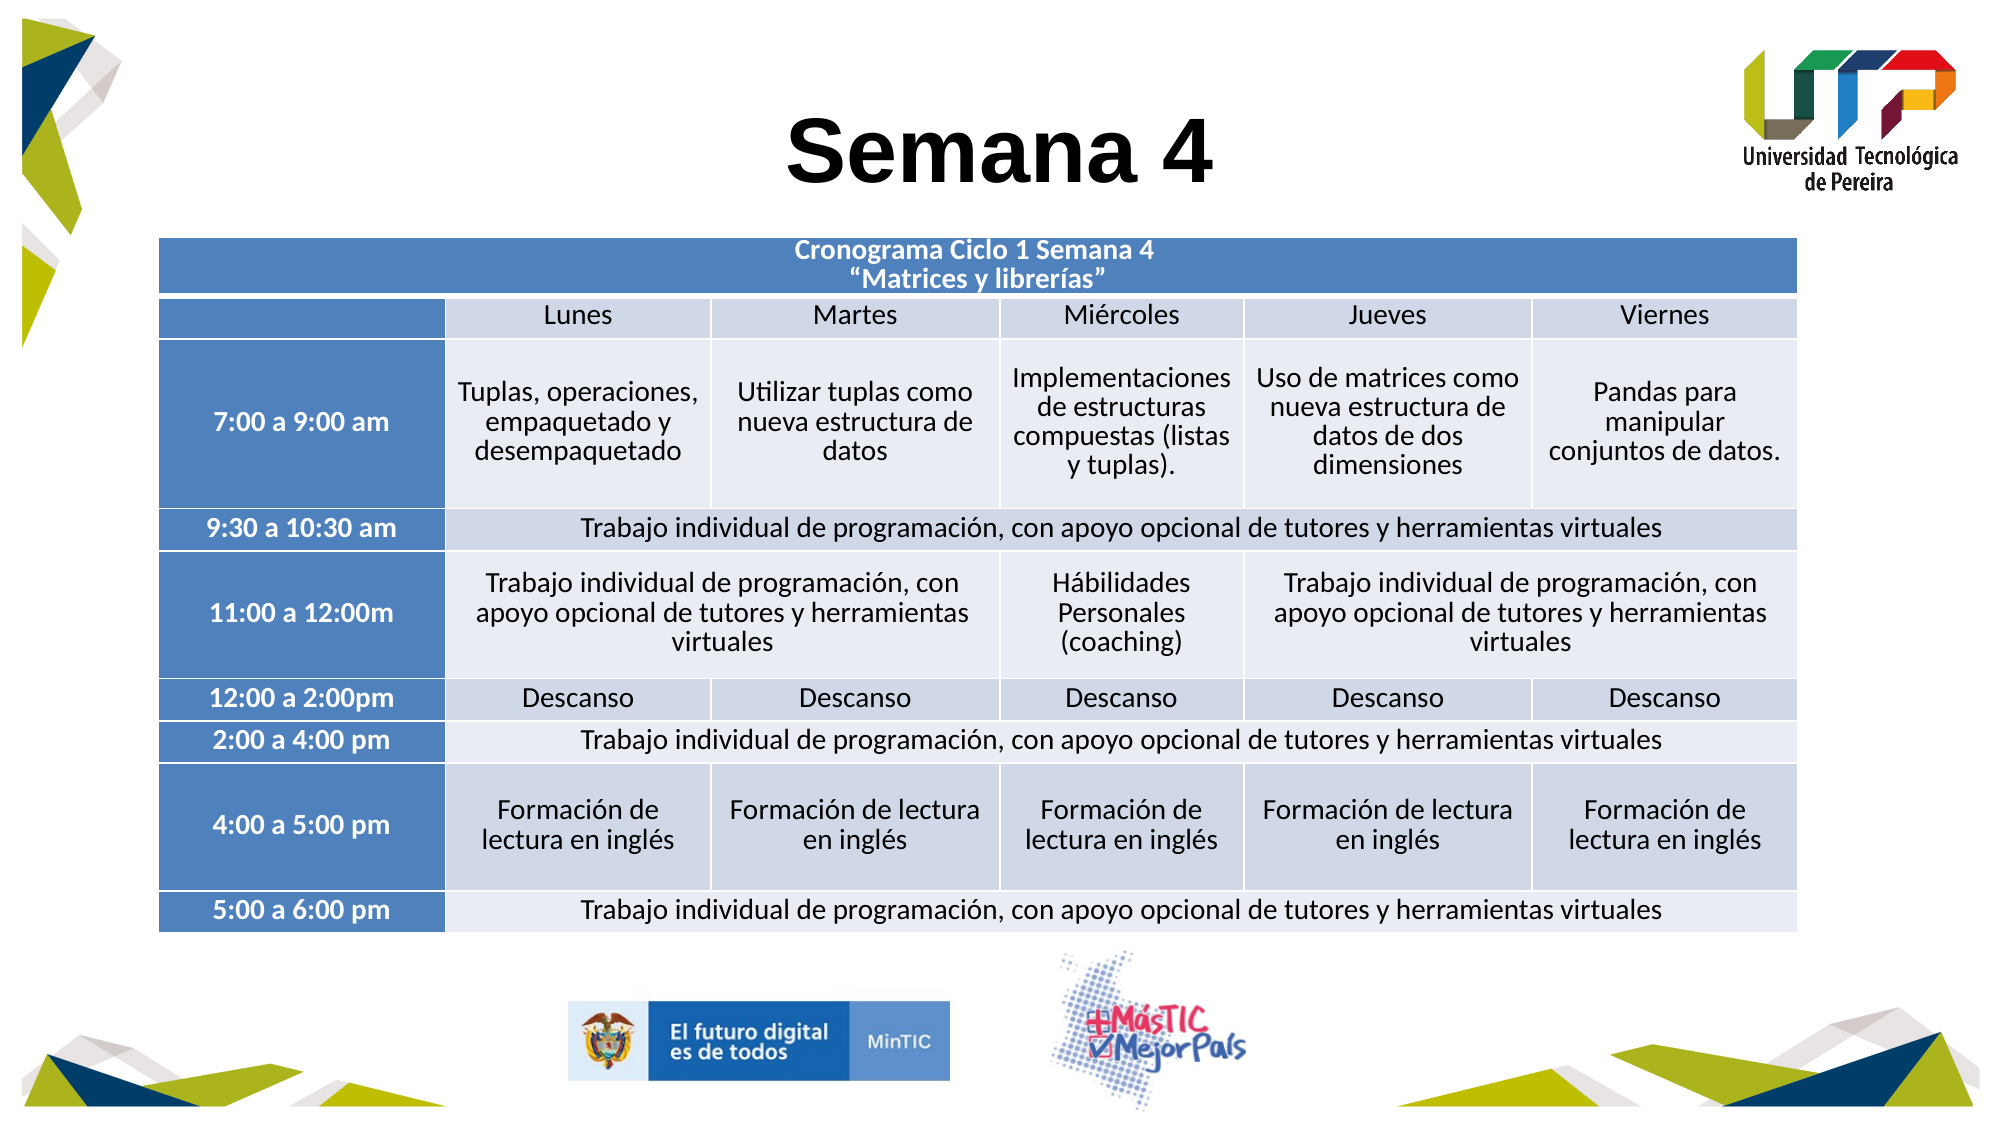

# Semana 4
| Cronograma Ciclo 1 Semana 4 “Matrices y librerías” |  |  |  |  |  |
| --- | --- | --- | --- | --- | --- |
|  | Lunes | Martes | Miércoles | Jueves | Viernes |
| 7:00 a 9:00 am | Tuplas, operaciones, empaquetado y desempaquetado | Utilizar tuplas como nueva estructura de datos | Implementaciones de estructuras compuestas (listas y tuplas). | Uso de matrices como nueva estructura de datos de dos dimensiones | Pandas para manipular conjuntos de datos. |
| 9:30 a 10:30 am | Trabajo individual de programación, con apoyo opcional de tutores y herramientas virtuales |  |  |  |  |
| 11:00 a 12:00m | Trabajo individual de programación, con apoyo opcional de tutores y herramientas virtuales |  | Hábilidades Personales (coaching) | Trabajo individual de programación, con apoyo opcional de tutores y herramientas virtuales |  |
| 12:00 a 2:00pm | Descanso | Descanso | Descanso | Descanso | Descanso |
| 2:00 a 4:00 pm | Trabajo individual de programación, con apoyo opcional de tutores y herramientas virtuales |  |  |  |  |
| 4:00 a 5:00 pm | Formación de lectura en inglés | Formación de lectura en inglés | Formación de lectura en inglés | Formación de lectura en inglés | Formación de lectura en inglés |
| 5:00 a 6:00 pm | Trabajo individual de programación, con apoyo opcional de tutores y herramientas virtuales |  |  |  |  |